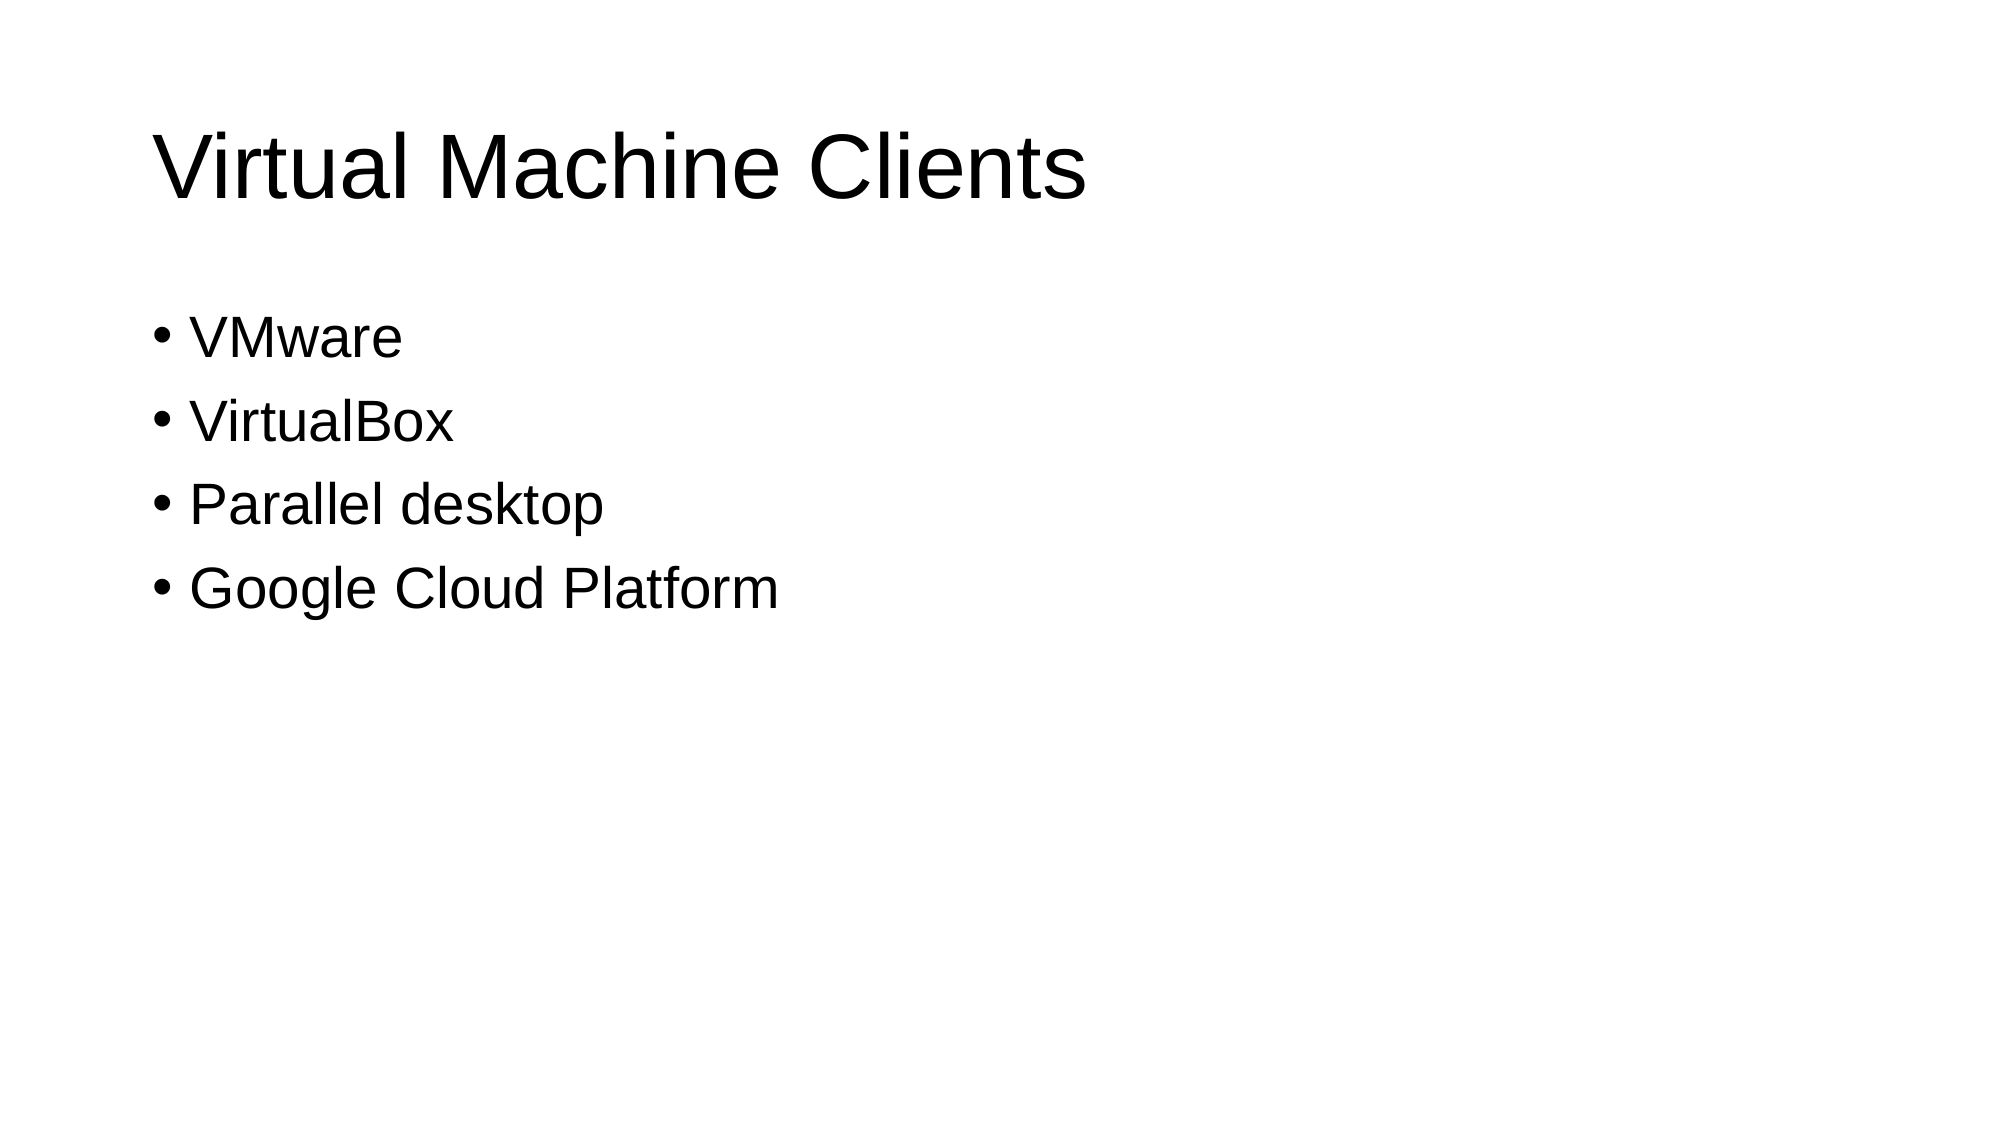

# Virtual Machine Clients
VMware
VirtualBox
Parallel desktop
Google Cloud Platform